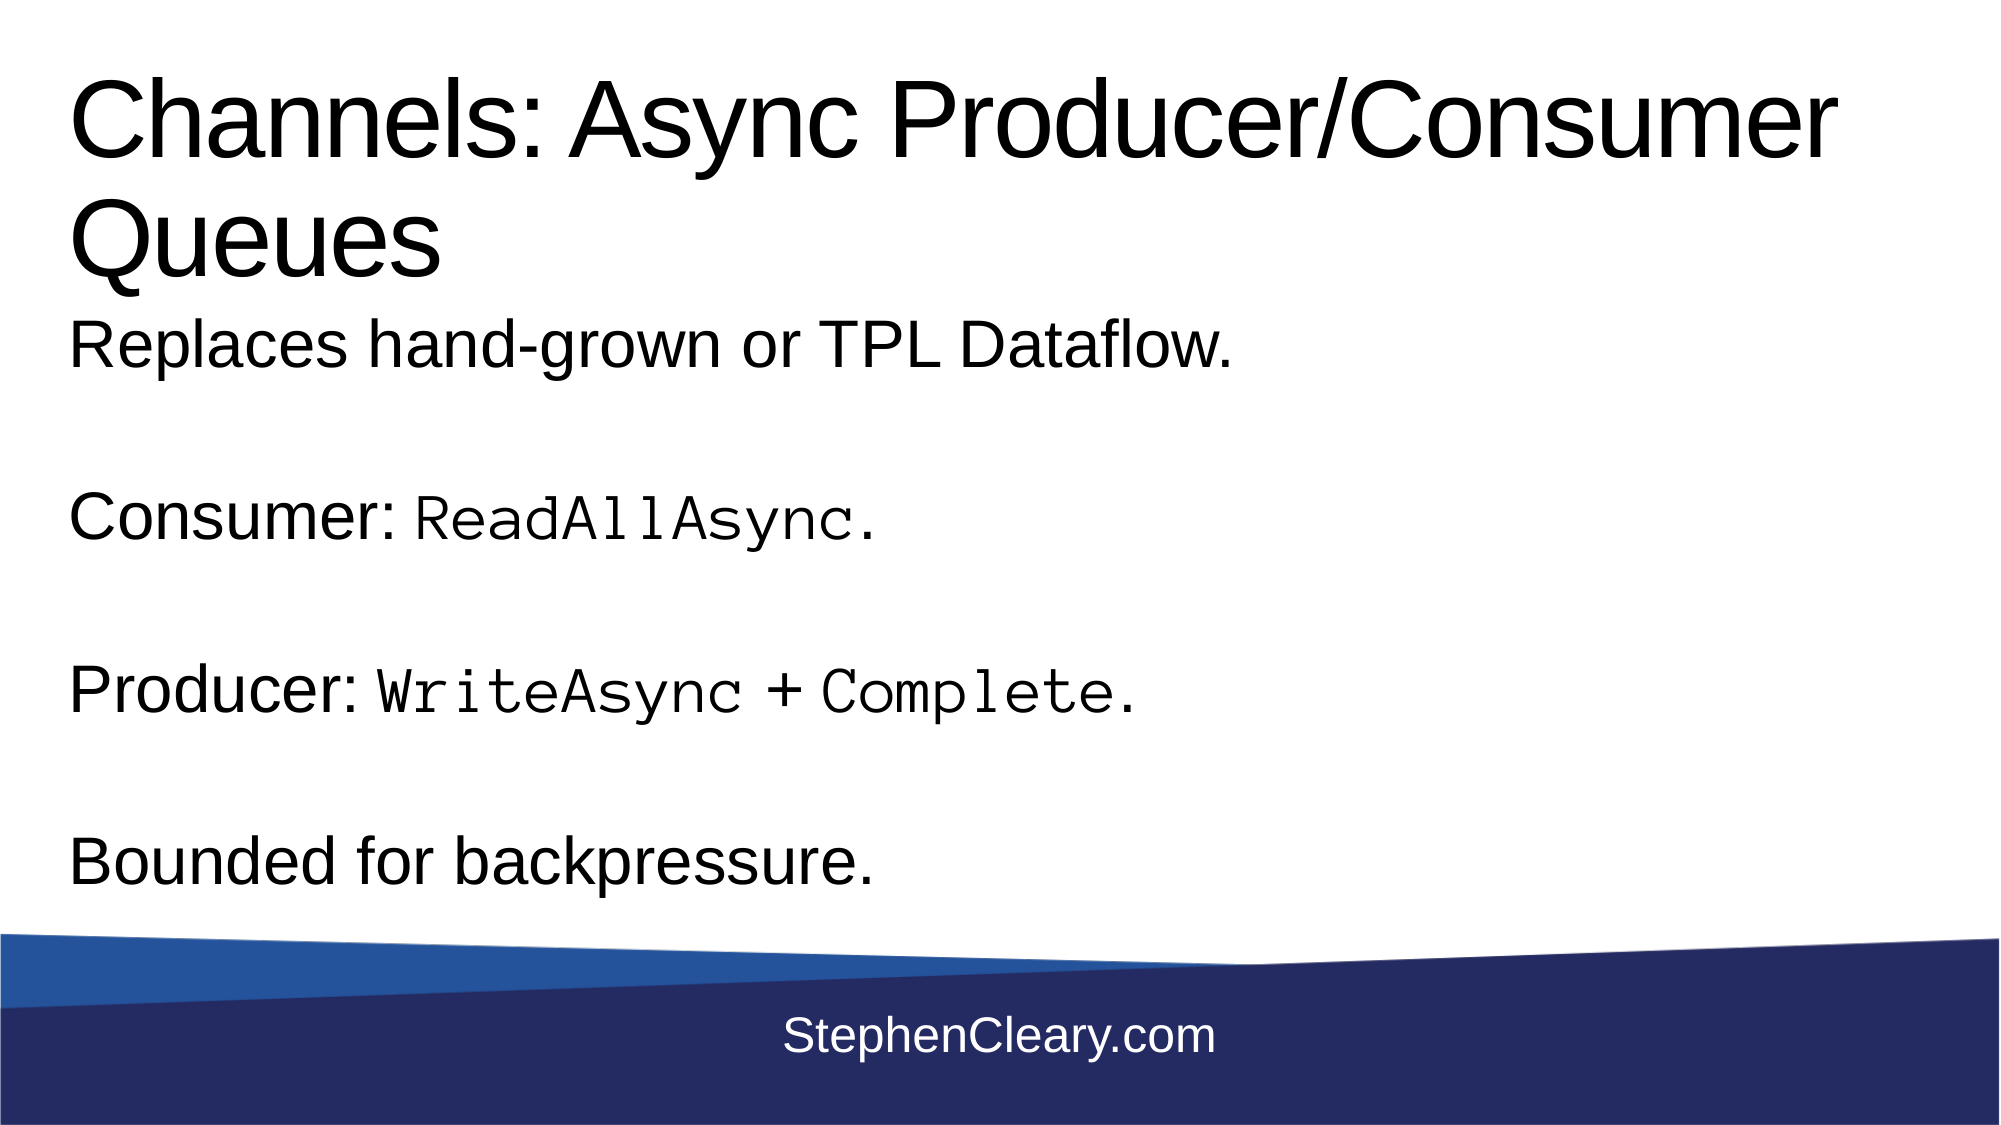

# Channels: Async Producer/Consumer Queues
Replaces hand-grown or TPL Dataflow.

Consumer: ReadAllAsync.

Producer: WriteAsync + Complete.

Bounded for backpressure.